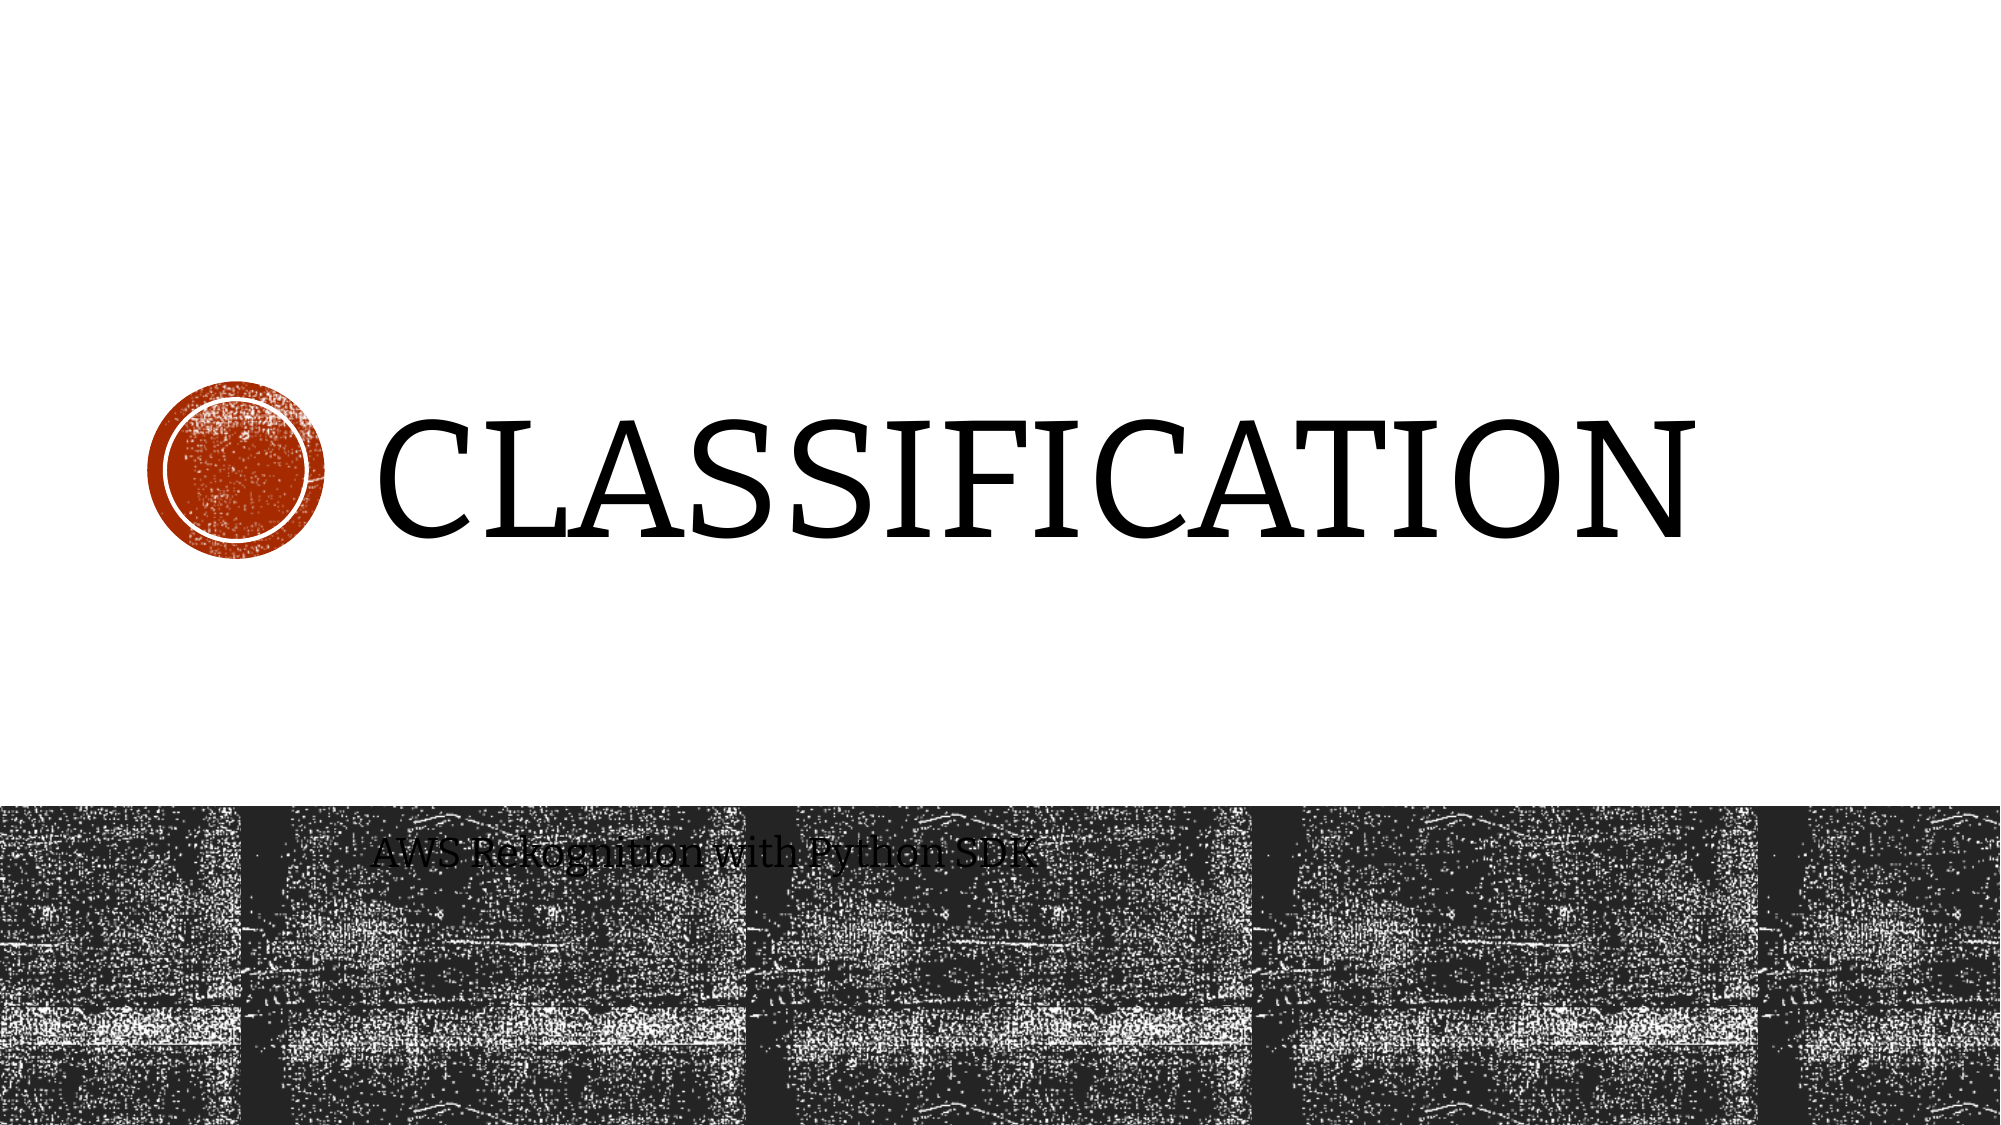

# Classification
AWS Rekognition with Python SDK